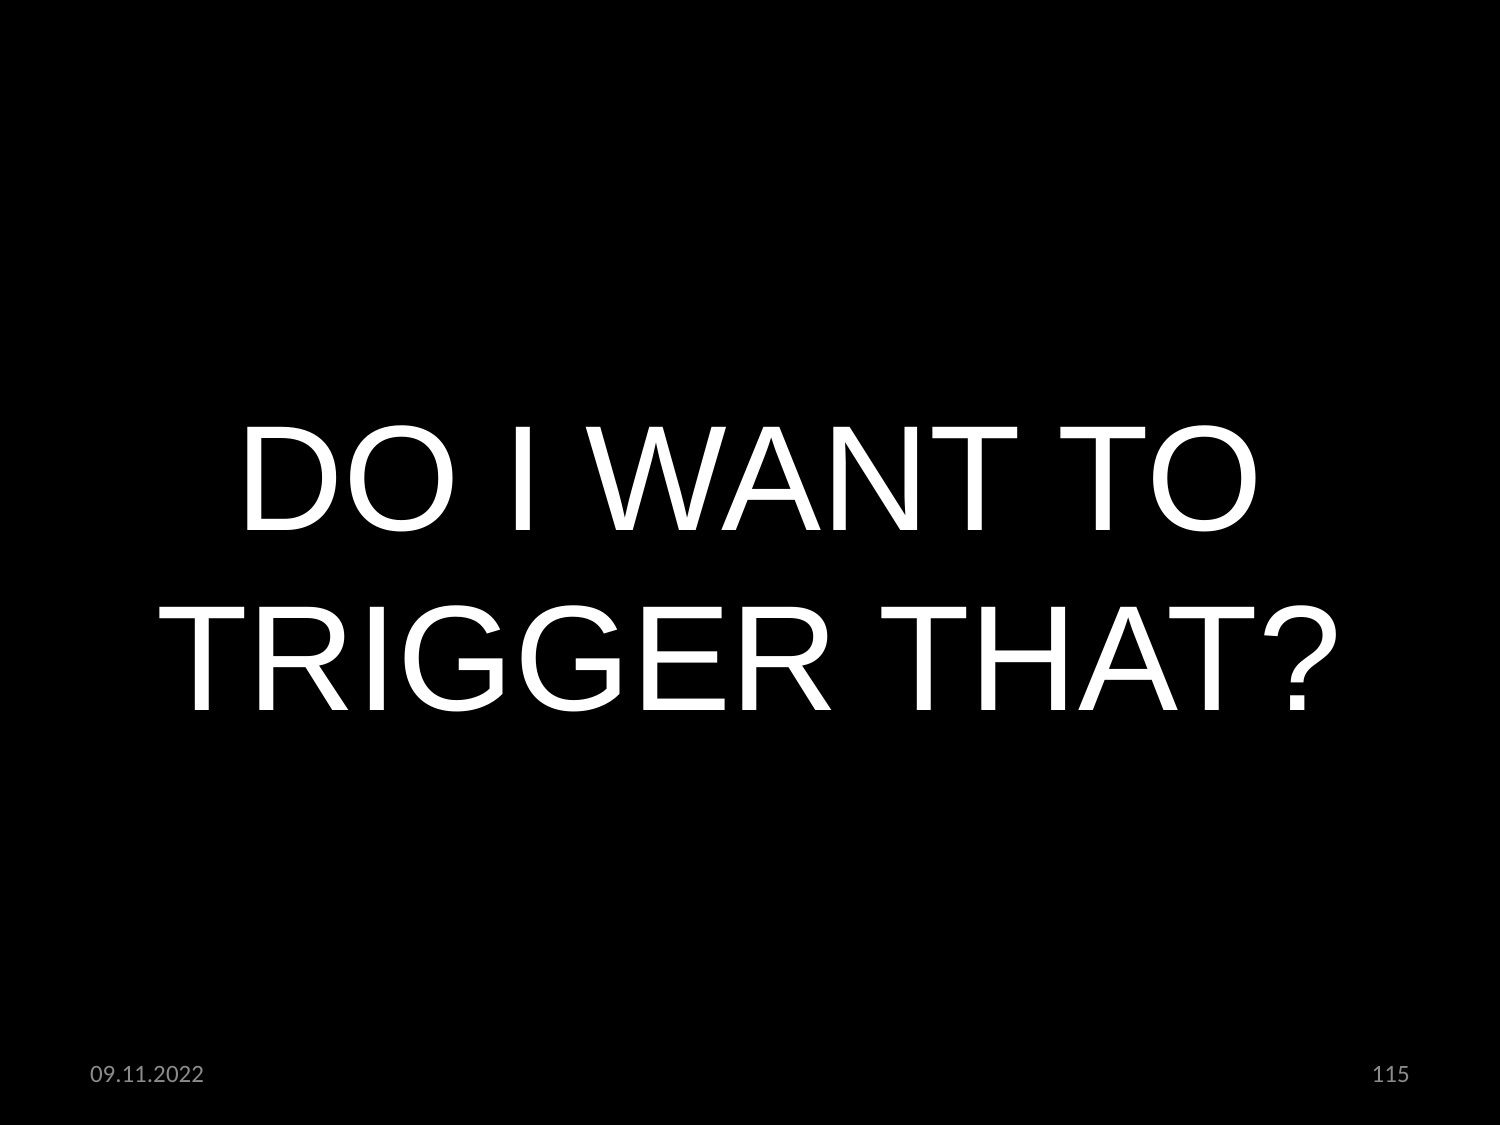

DO I WANT TO TRIGGER THAT?
09.11.2022
115